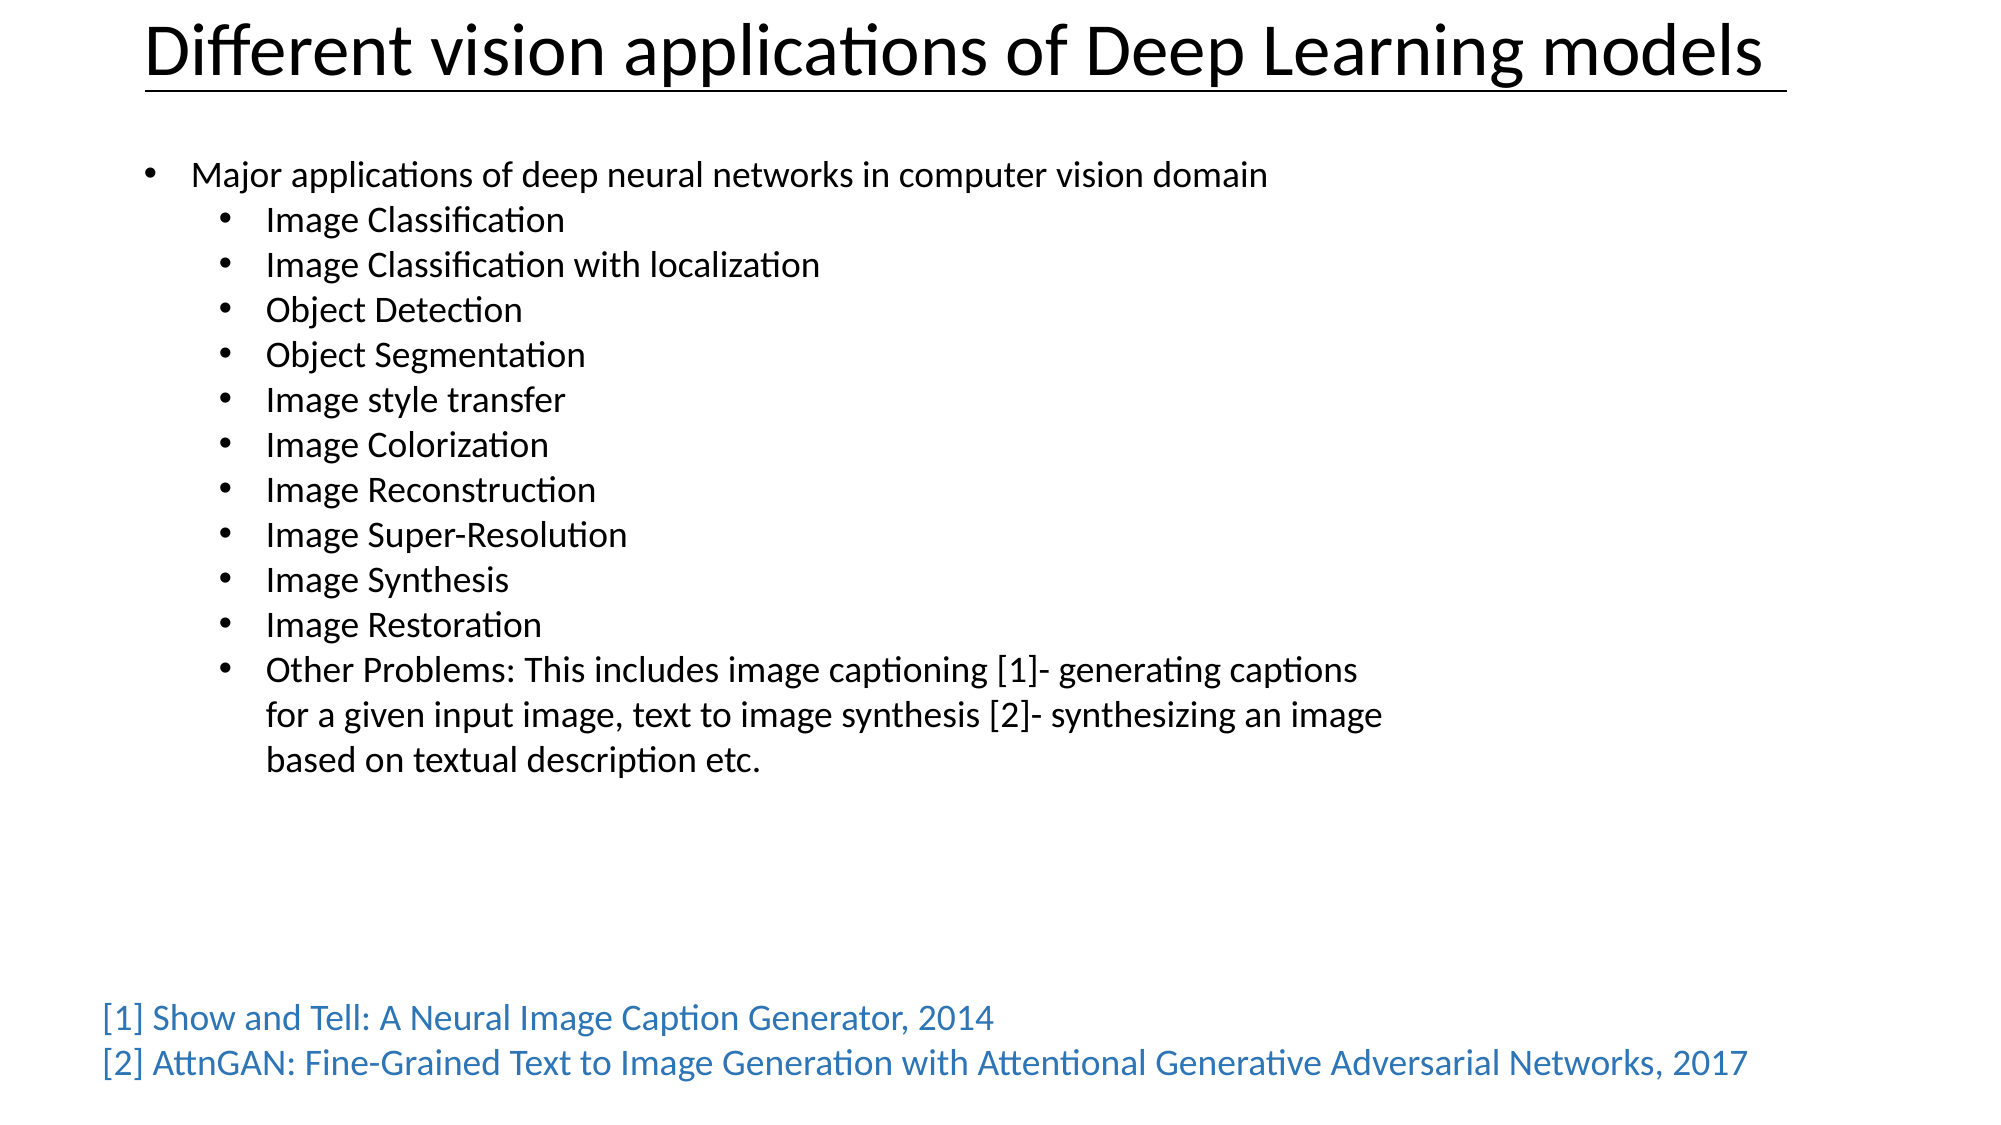

Different vision applications of Deep Learning models
Major applications of deep neural networks in computer vision domain
Image Classification
Image Classification with localization
Object Detection
Object Segmentation
Image style transfer
Image Colorization
Image Reconstruction
Image Super-Resolution
Image Synthesis
Image Restoration
Other Problems: This includes image captioning [1]- generating captions for a given input image, text to image synthesis [2]- synthesizing an image based on textual description etc.

[1] Show and Tell: A Neural Image Caption Generator, 2014
[2] AttnGAN: Fine-Grained Text to Image Generation with Attentional Generative Adversarial Networks, 2017